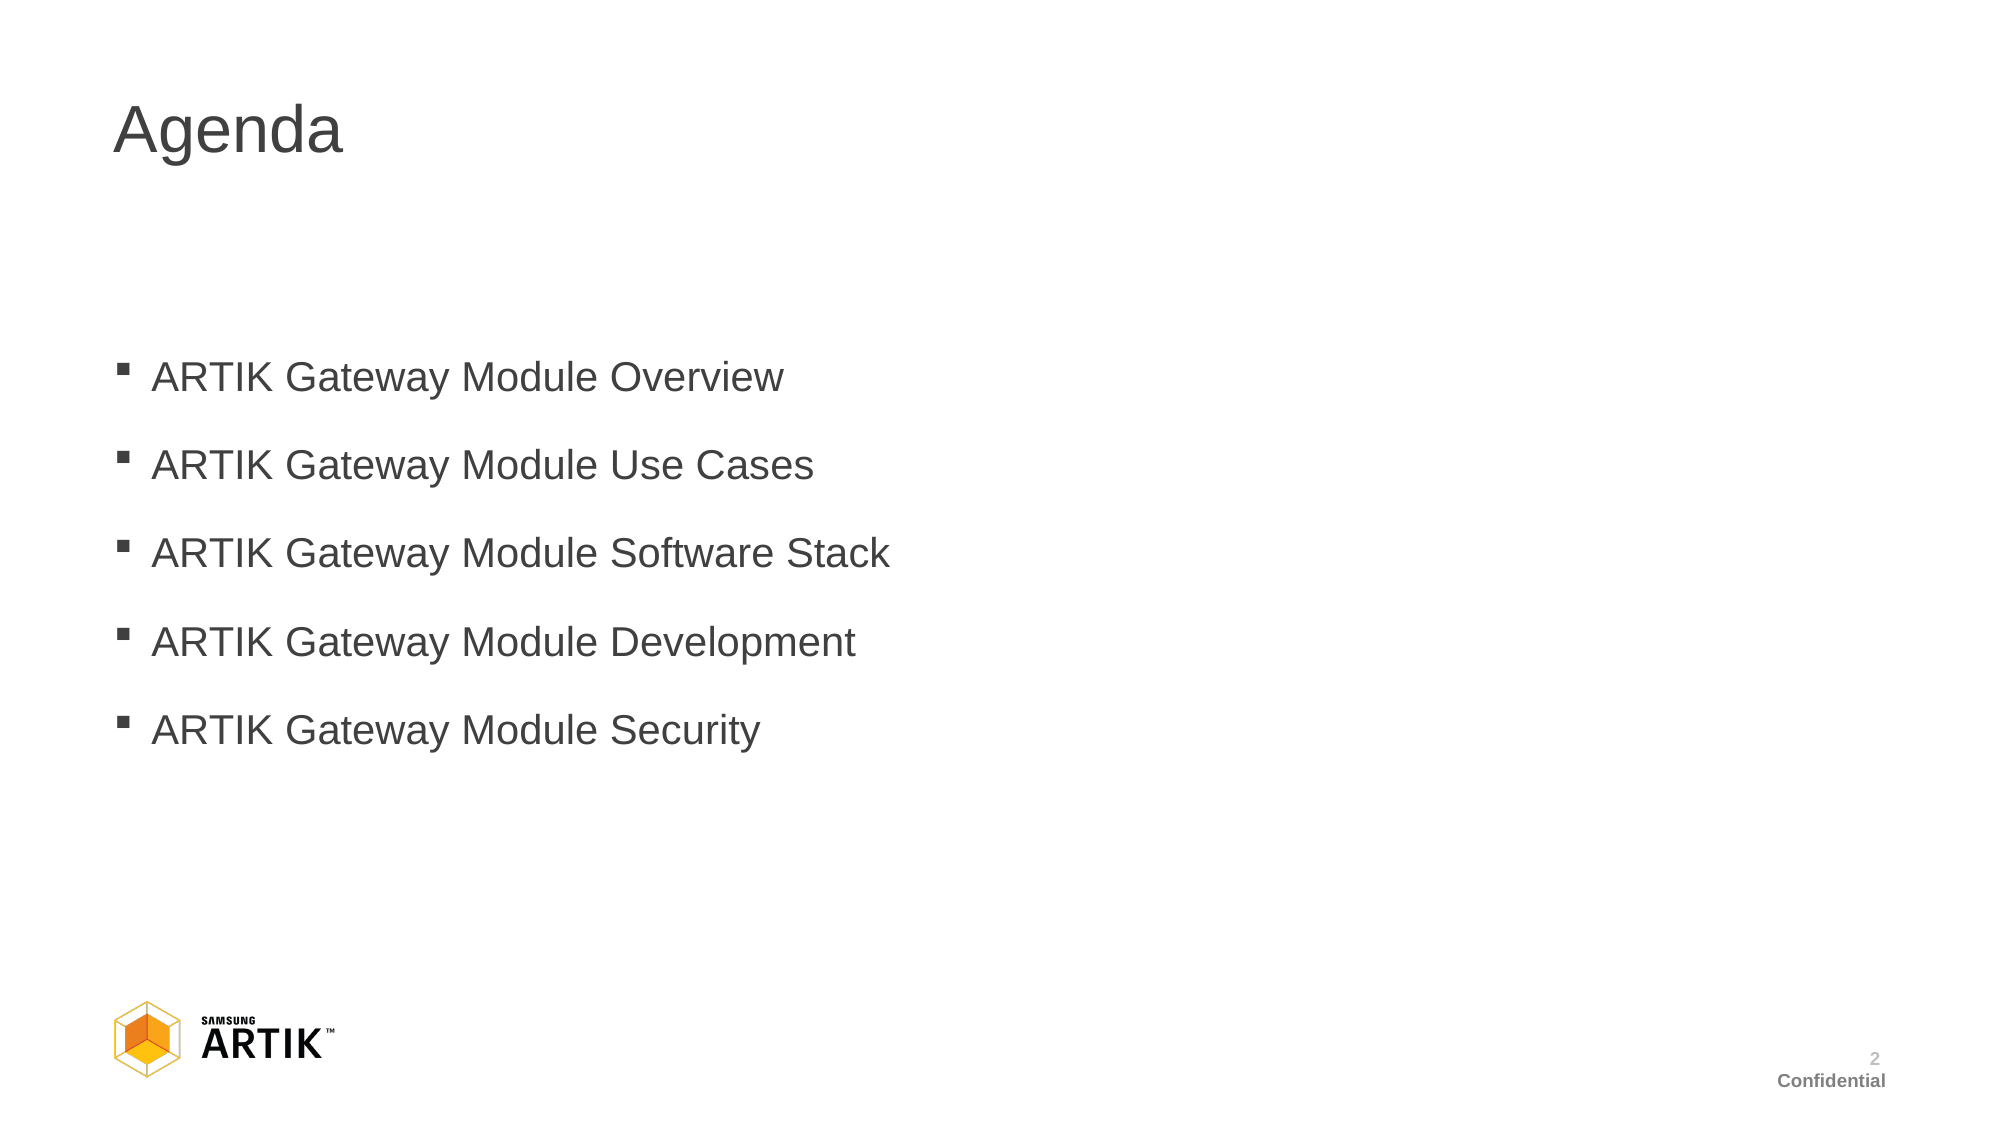

# Agenda
ARTIK Gateway Module Overview
ARTIK Gateway Module Use Cases
ARTIK Gateway Module Software Stack
ARTIK Gateway Module Development
ARTIK Gateway Module Security